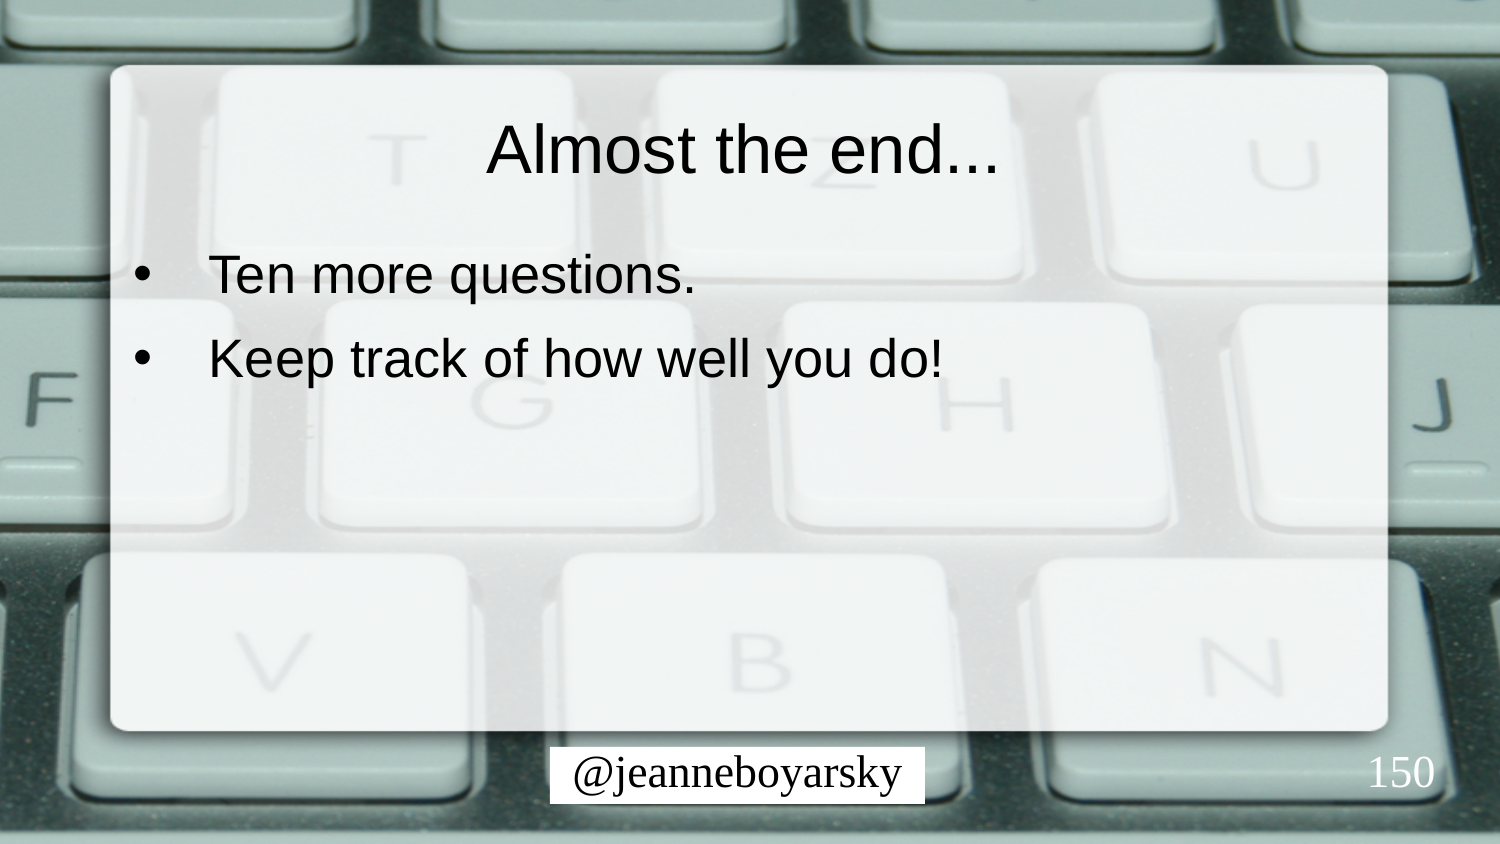

# Almost the end...
Ten more questions.
Keep track of how well you do!
150